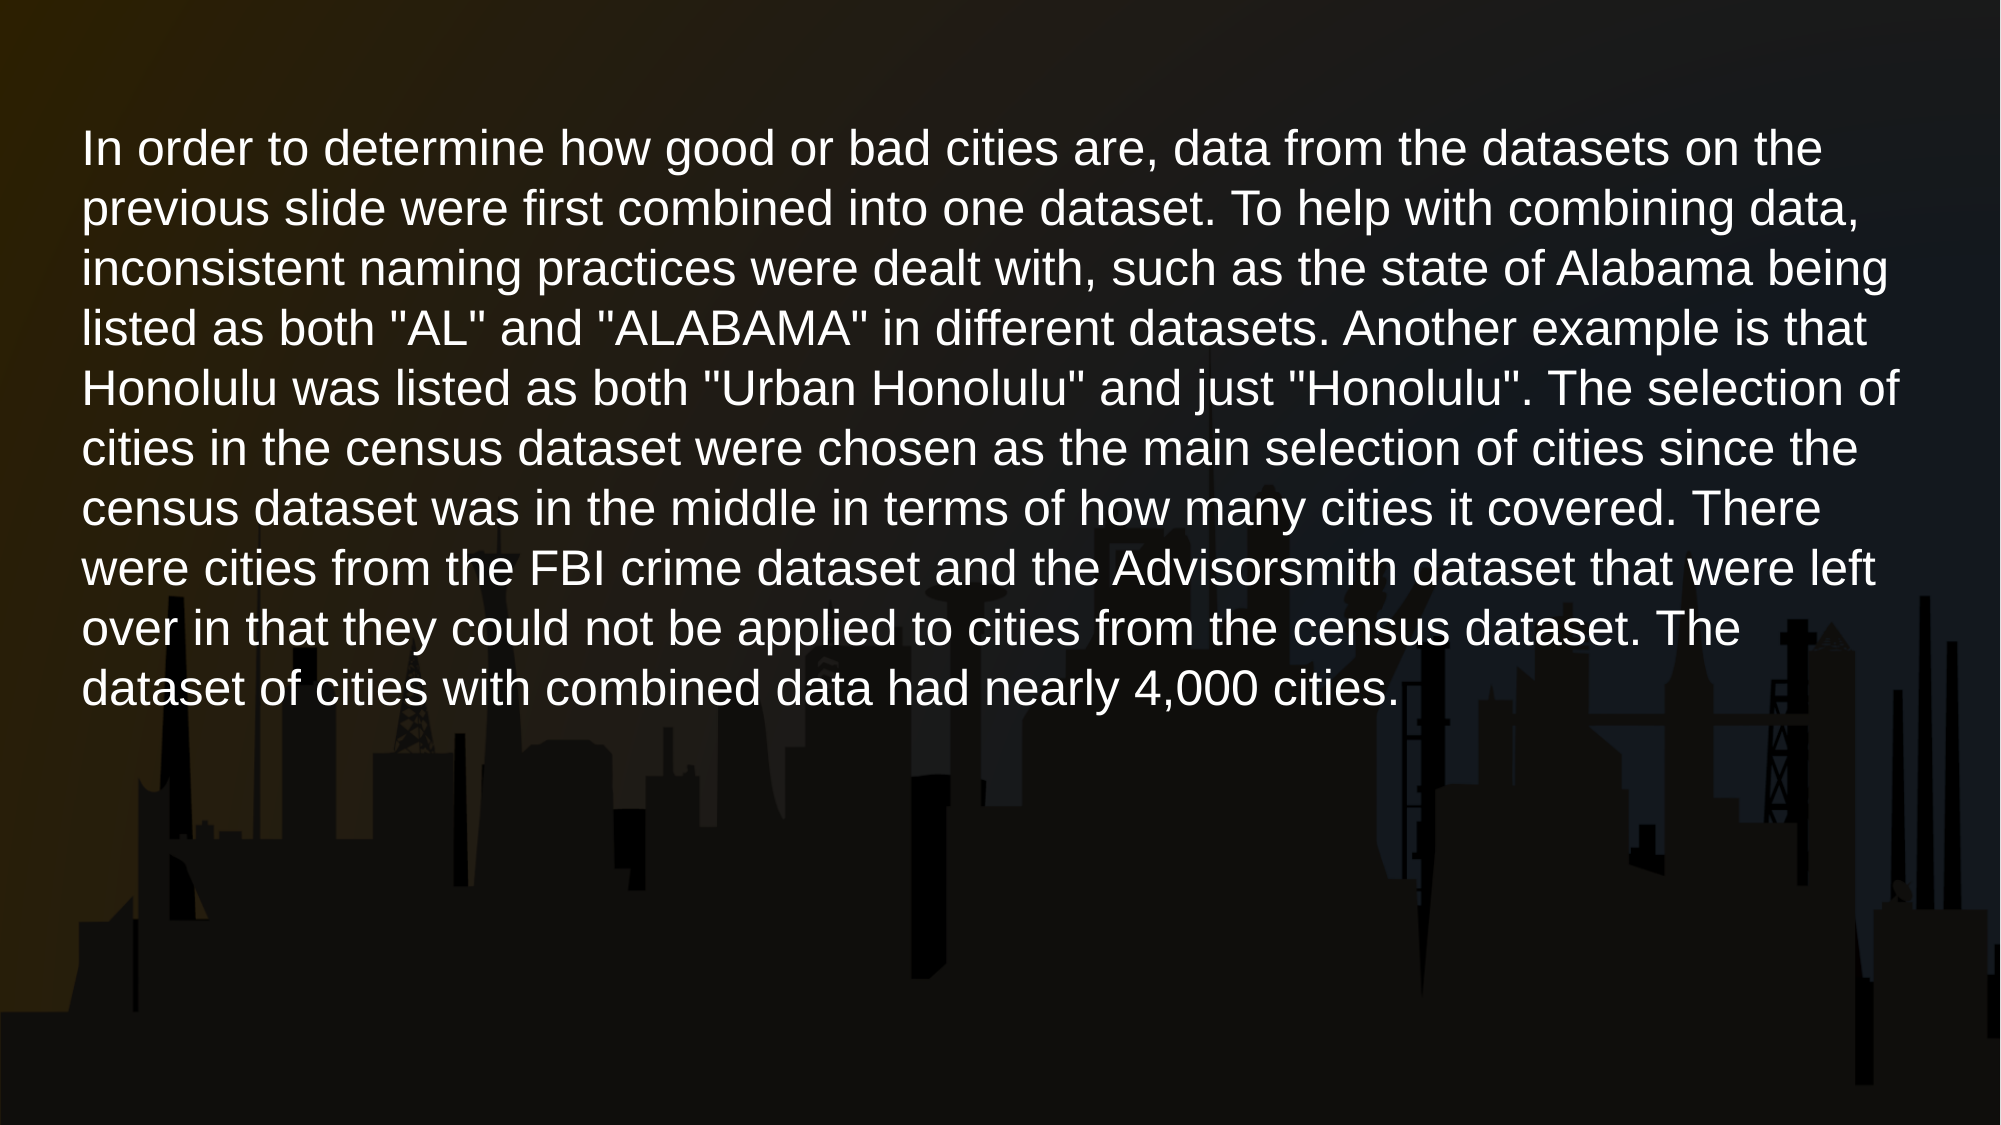

In order to determine how good or bad cities are, data from the datasets on the previous slide were first combined into one dataset. To help with combining data, inconsistent naming practices were dealt with, such as the state of Alabama being listed as both "AL" and "ALABAMA" in different datasets. Another example is that Honolulu was listed as both "Urban Honolulu" and just "Honolulu". The selection of cities in the census dataset were chosen as the main selection of cities since the census dataset was in the middle in terms of how many cities it covered. There were cities from the FBI crime dataset and the Advisorsmith dataset that were left over in that they could not be applied to cities from the census dataset. The dataset of cities with combined data had nearly 4,000 cities.